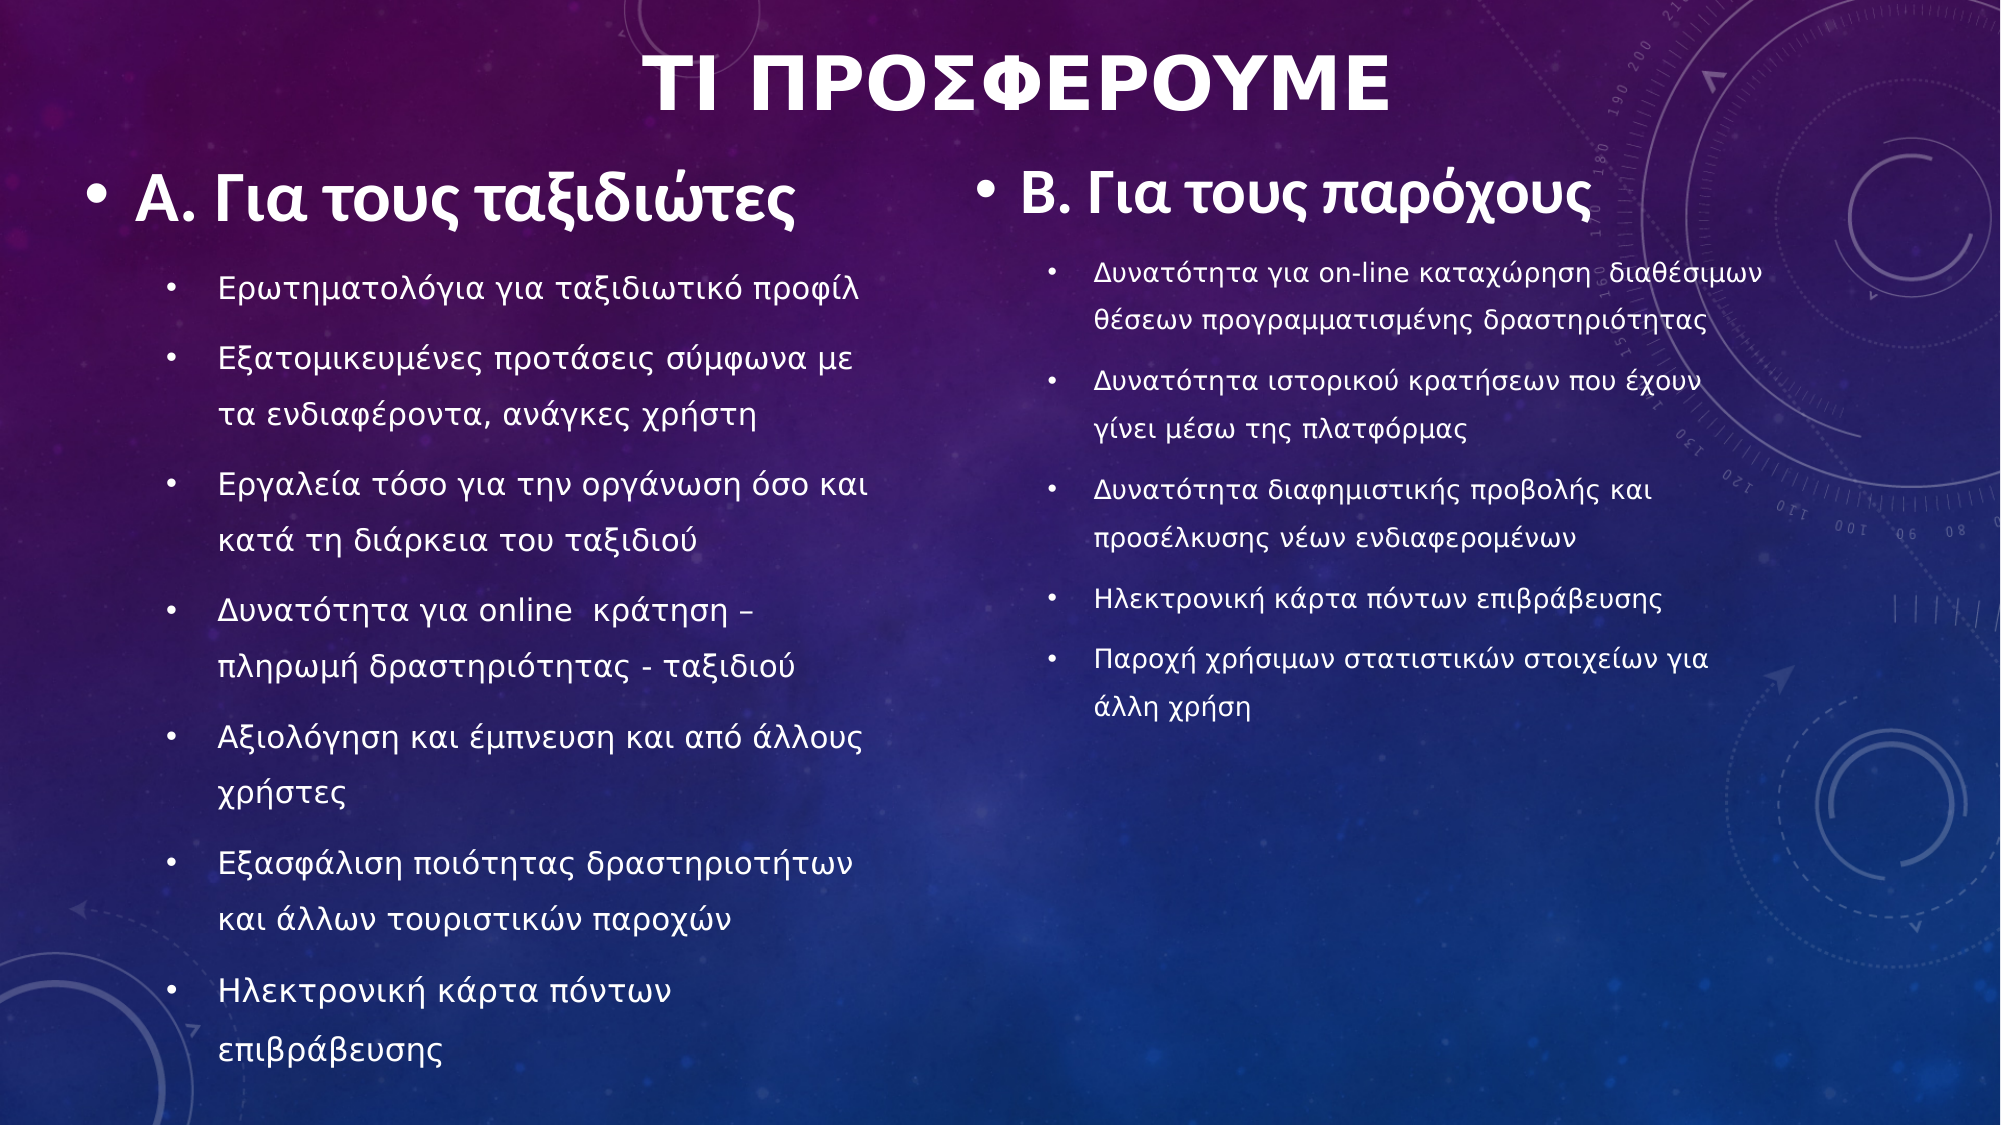

# Τι προσφερουμε
Α. Για τους ταξιδιώτες
Ερωτηματολόγια για ταξιδιωτικό προφίλ
Εξατομικευμένες προτάσεις σύμφωνα με τα ενδιαφέροντα, ανάγκες χρήστη
Εργαλεία τόσο για την οργάνωση όσο και κατά τη διάρκεια του ταξιδιού
Δυνατότητα για online  κράτηση – πληρωμή δραστηριότητας - ταξιδιού
Αξιολόγηση και έμπνευση και από άλλους χρήστες
Εξασφάλιση ποιότητας δραστηριοτήτων και άλλων τουριστικών παροχών
Ηλεκτρονική κάρτα πόντων επιβράβευσης

Β. Για τους παρόχους
Δυνατότητα για on-line καταχώρηση  διαθέσιμων θέσεων προγραμματισμένης δραστηριότητας
Δυνατότητα ιστορικού κρατήσεων που έχουν γίνει μέσω της πλατφόρμας
Δυνατότητα διαφημιστικής προβολής και προσέλκυσης νέων ενδιαφερομένων
Ηλεκτρονική κάρτα πόντων επιβράβευσης
Παροχή χρήσιμων στατιστικών στοιχείων για άλλη χρήση